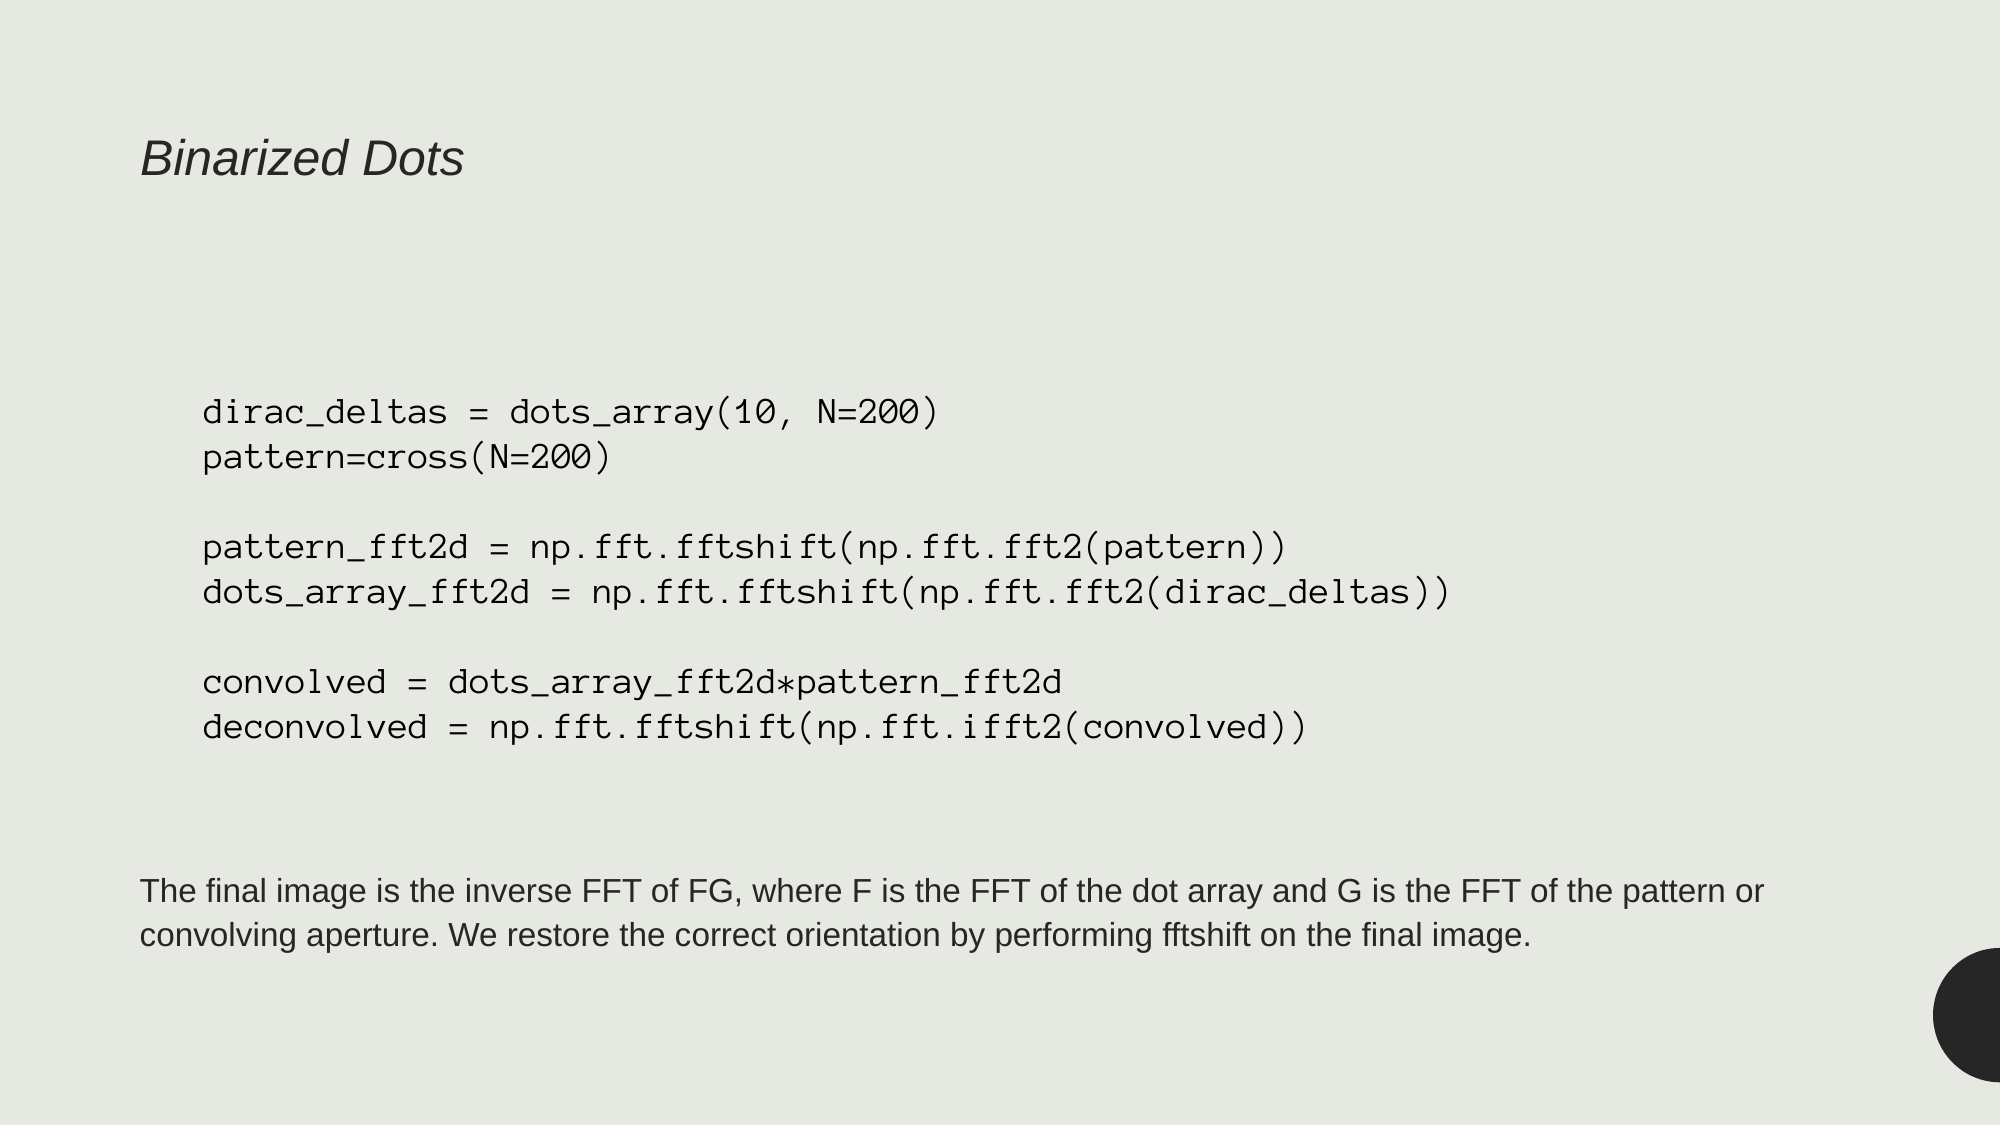

Binarized Dots
dirac_deltas = dots_array(10, N=200)
pattern=cross(N=200)
pattern_fft2d = np.fft.fftshift(np.fft.fft2(pattern))
dots_array_fft2d = np.fft.fftshift(np.fft.fft2(dirac_deltas))
convolved = dots_array_fft2d*pattern_fft2d
deconvolved = np.fft.fftshift(np.fft.ifft2(convolved))

The final image is the inverse FFT of FG, where F is the FFT of the dot array and G is the FFT of the pattern or convolving aperture. We restore the correct orientation by performing fftshift on the final image.